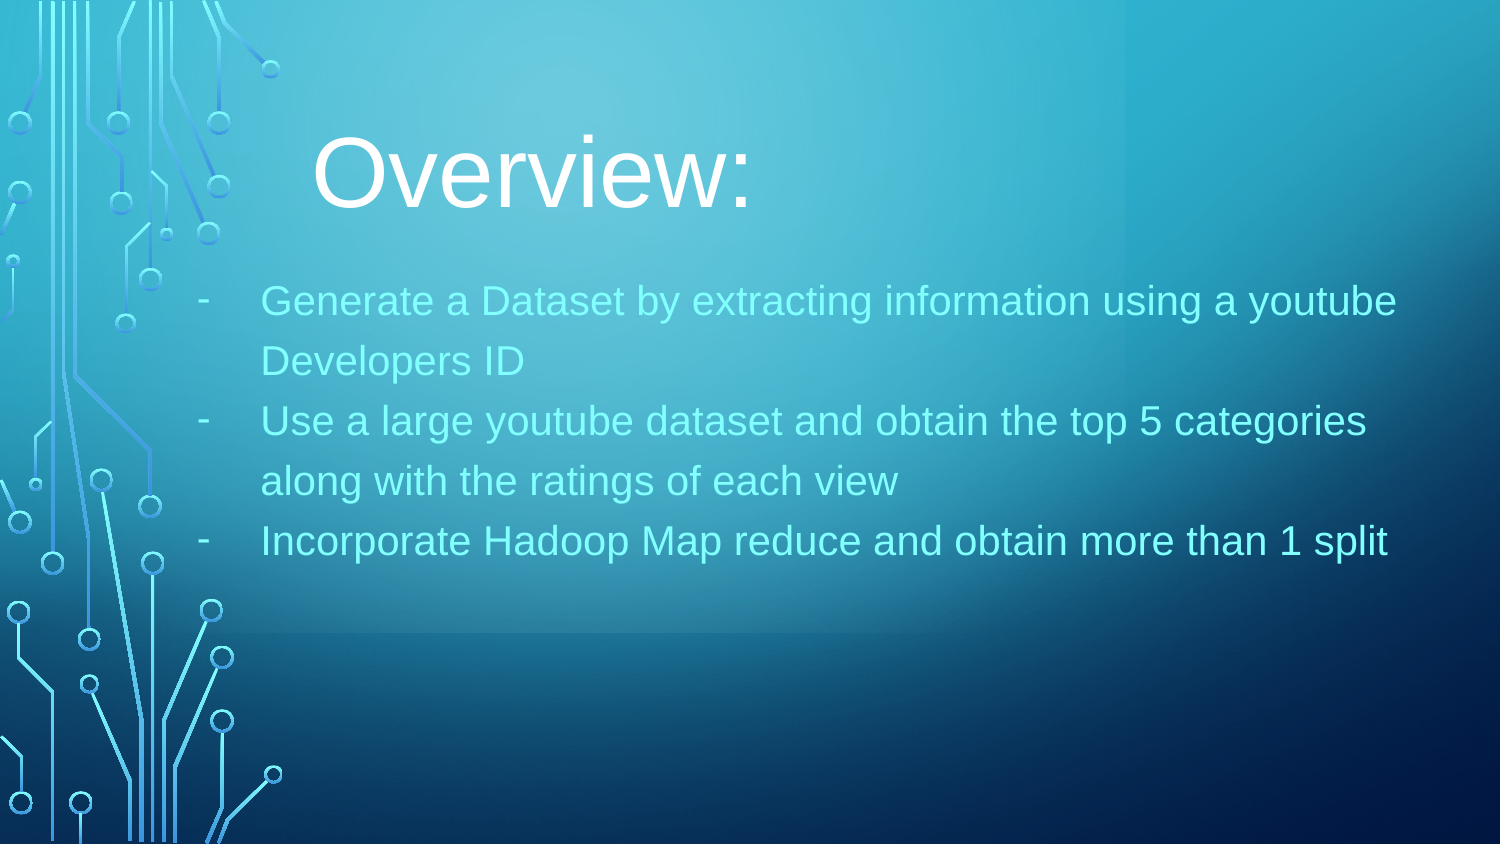

# Overview:
Generate a Dataset by extracting information using a youtube Developers ID
Use a large youtube dataset and obtain the top 5 categories along with the ratings of each view
Incorporate Hadoop Map reduce and obtain more than 1 split